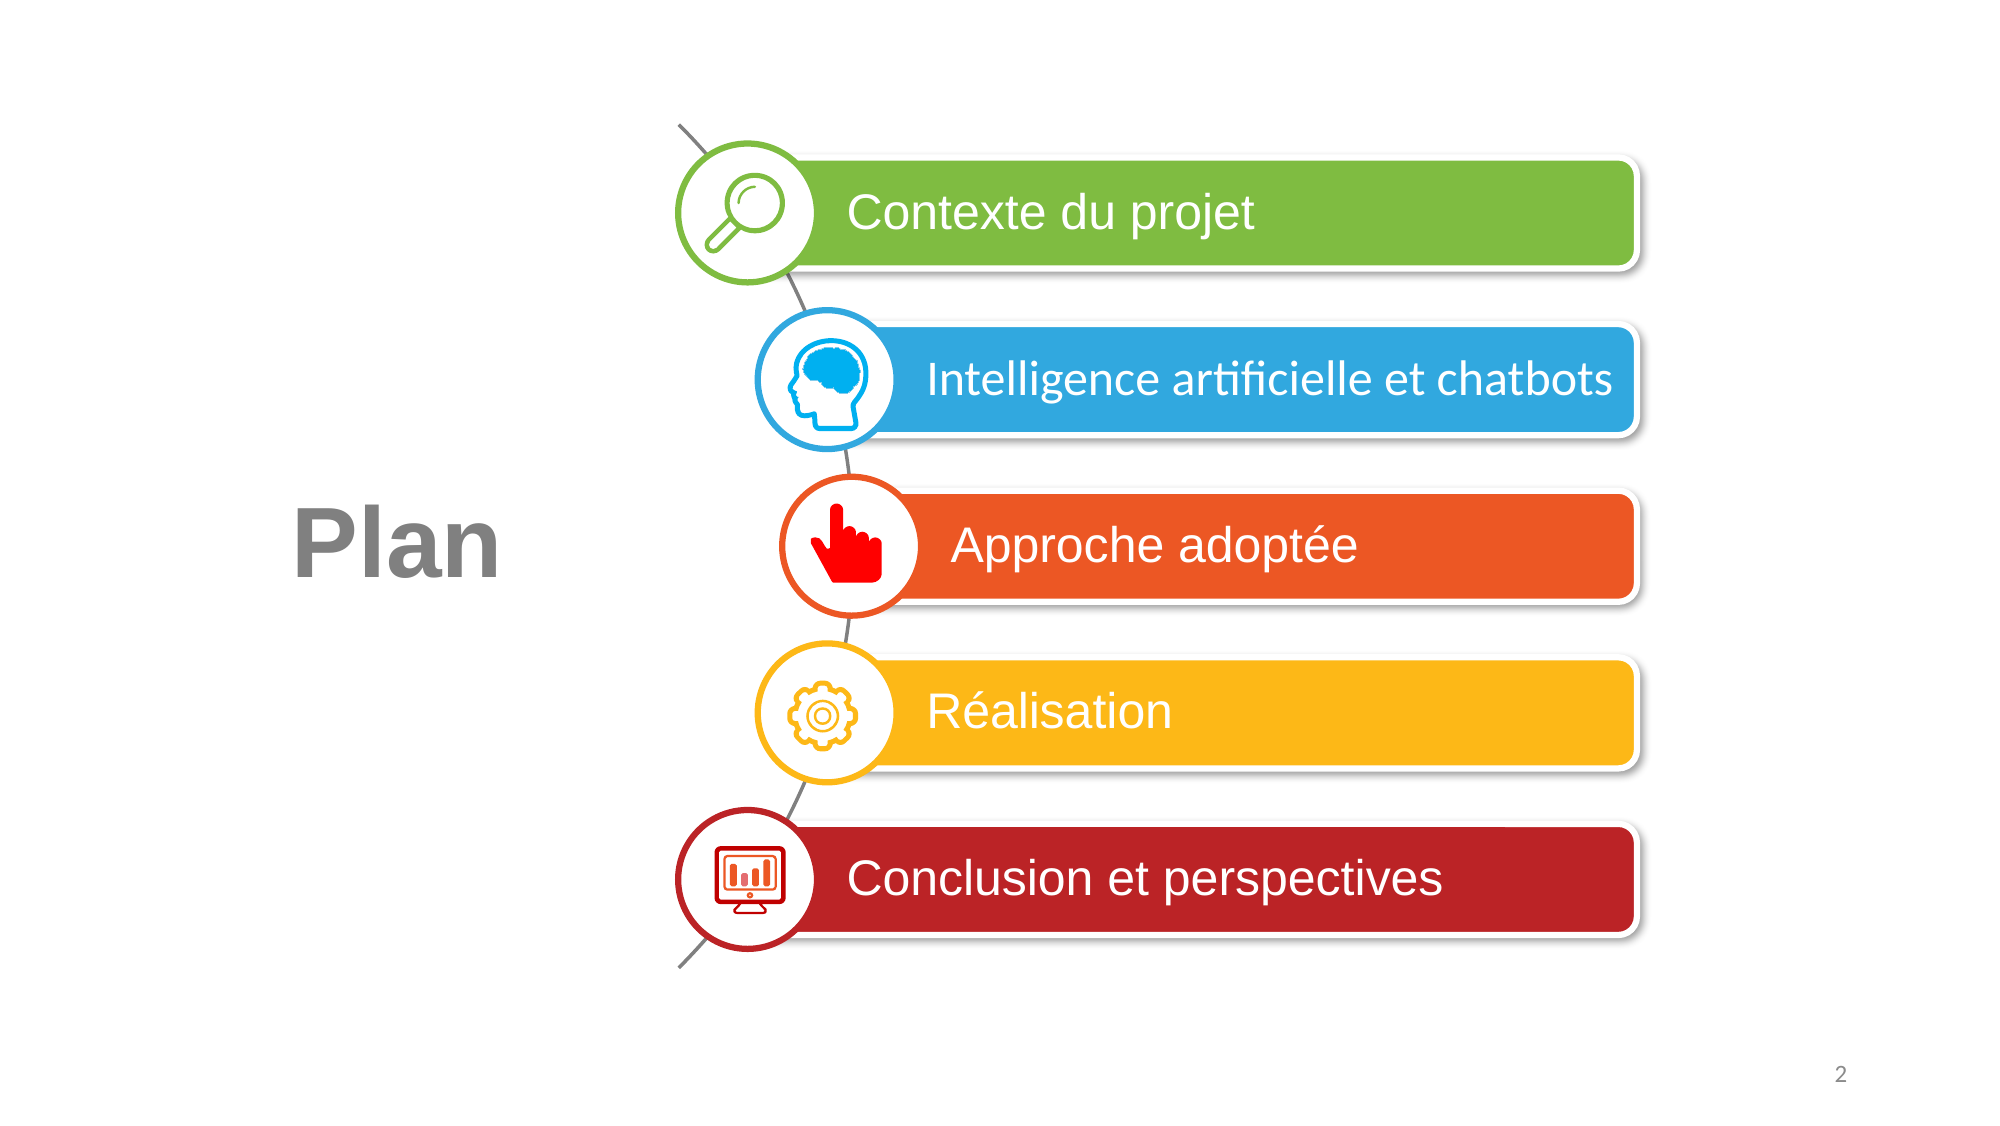

Contexte du projet
Intelligence artificielle et chatbots
Approche adoptée
Réalisation
Conclusion et perspectives

# Plan

2